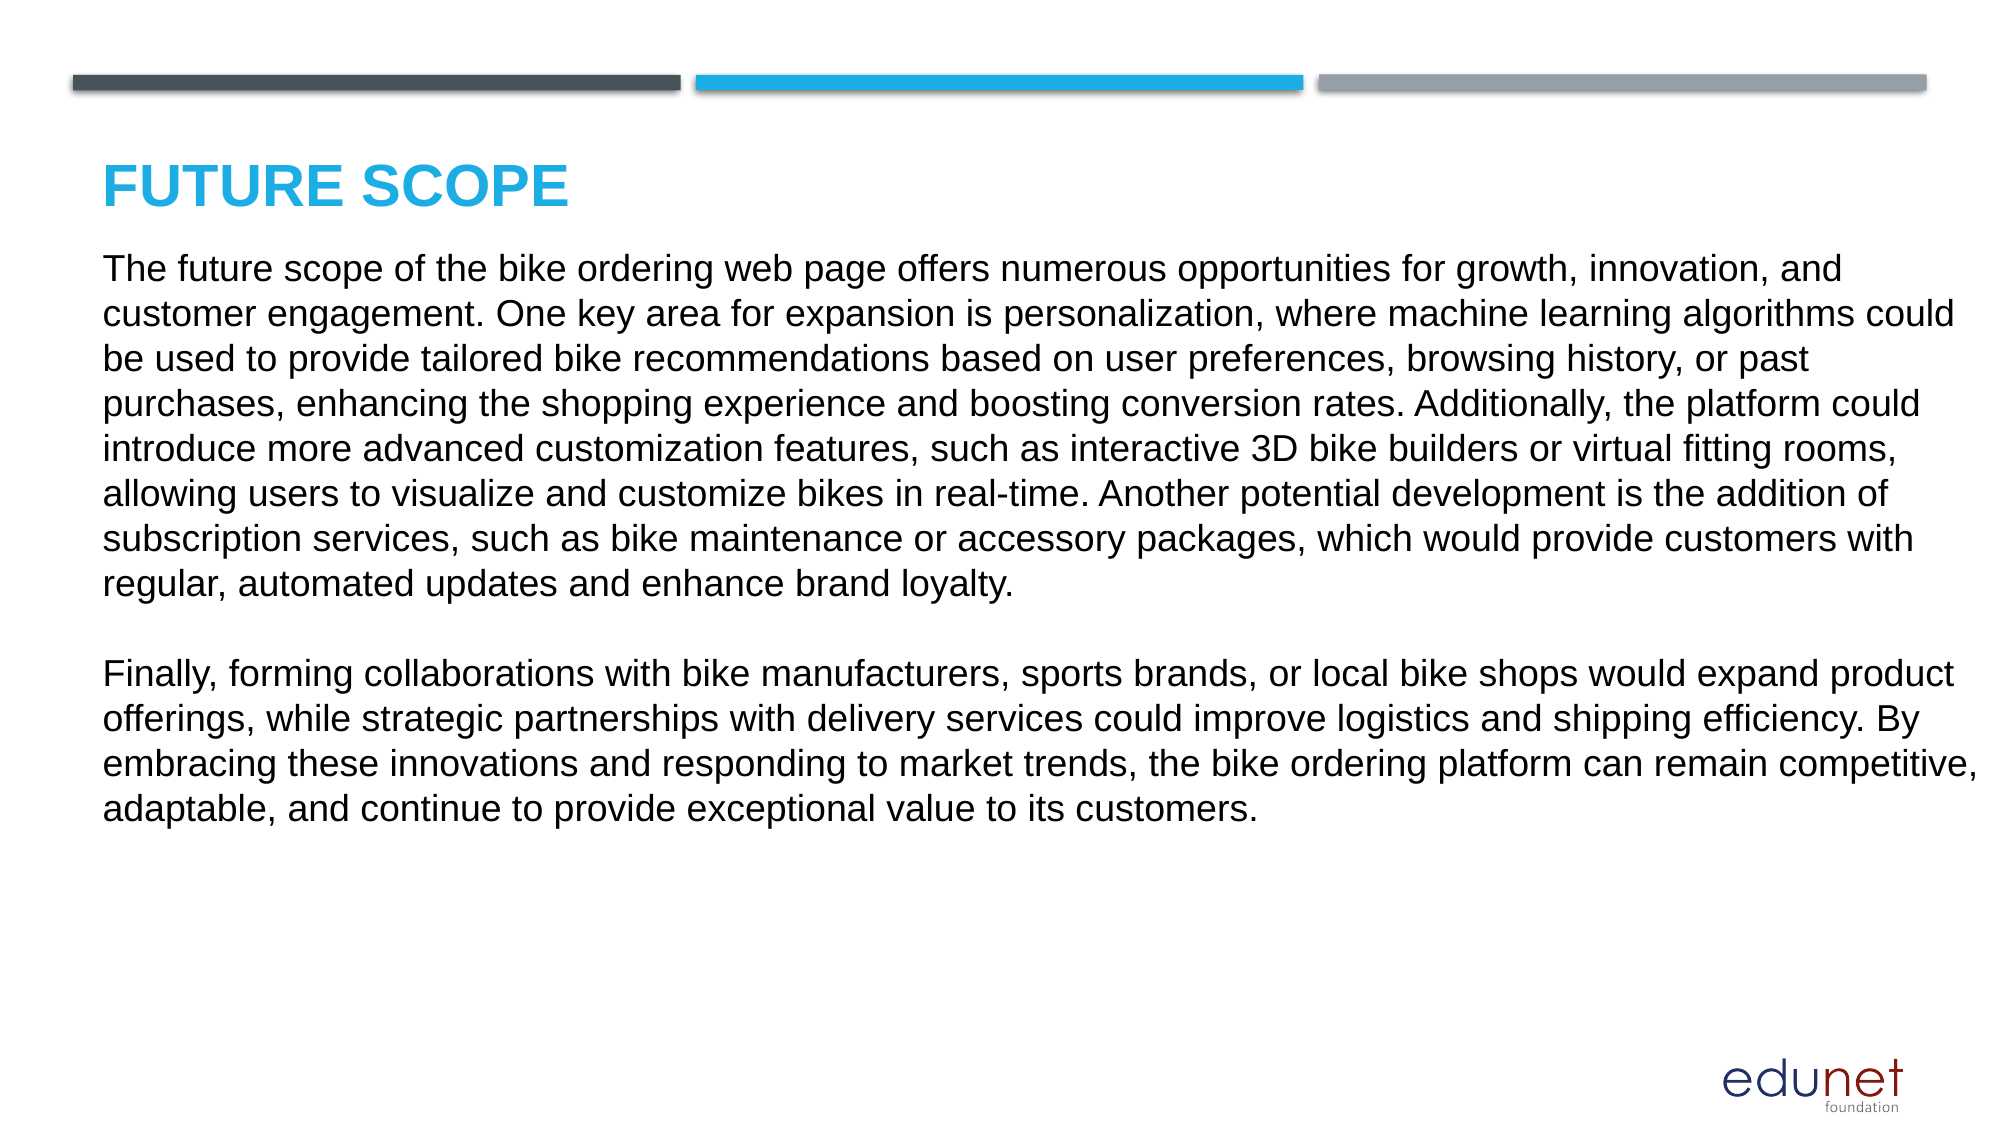

Future scope

The future scope of the bike ordering web page offers numerous opportunities for growth, innovation, and customer engagement. One key area for expansion is personalization, where machine learning algorithms could be used to provide tailored bike recommendations based on user preferences, browsing history, or past purchases, enhancing the shopping experience and boosting conversion rates. Additionally, the platform could introduce more advanced customization features, such as interactive 3D bike builders or virtual fitting rooms, allowing users to visualize and customize bikes in real-time. Another potential development is the addition of subscription services, such as bike maintenance or accessory packages, which would provide customers with regular, automated updates and enhance brand loyalty.

Finally, forming collaborations with bike manufacturers, sports brands, or local bike shops would expand product offerings, while strategic partnerships with delivery services could improve logistics and shipping efficiency. By embracing these innovations and responding to market trends, the bike ordering platform can remain competitive, adaptable, and continue to provide exceptional value to its customers.